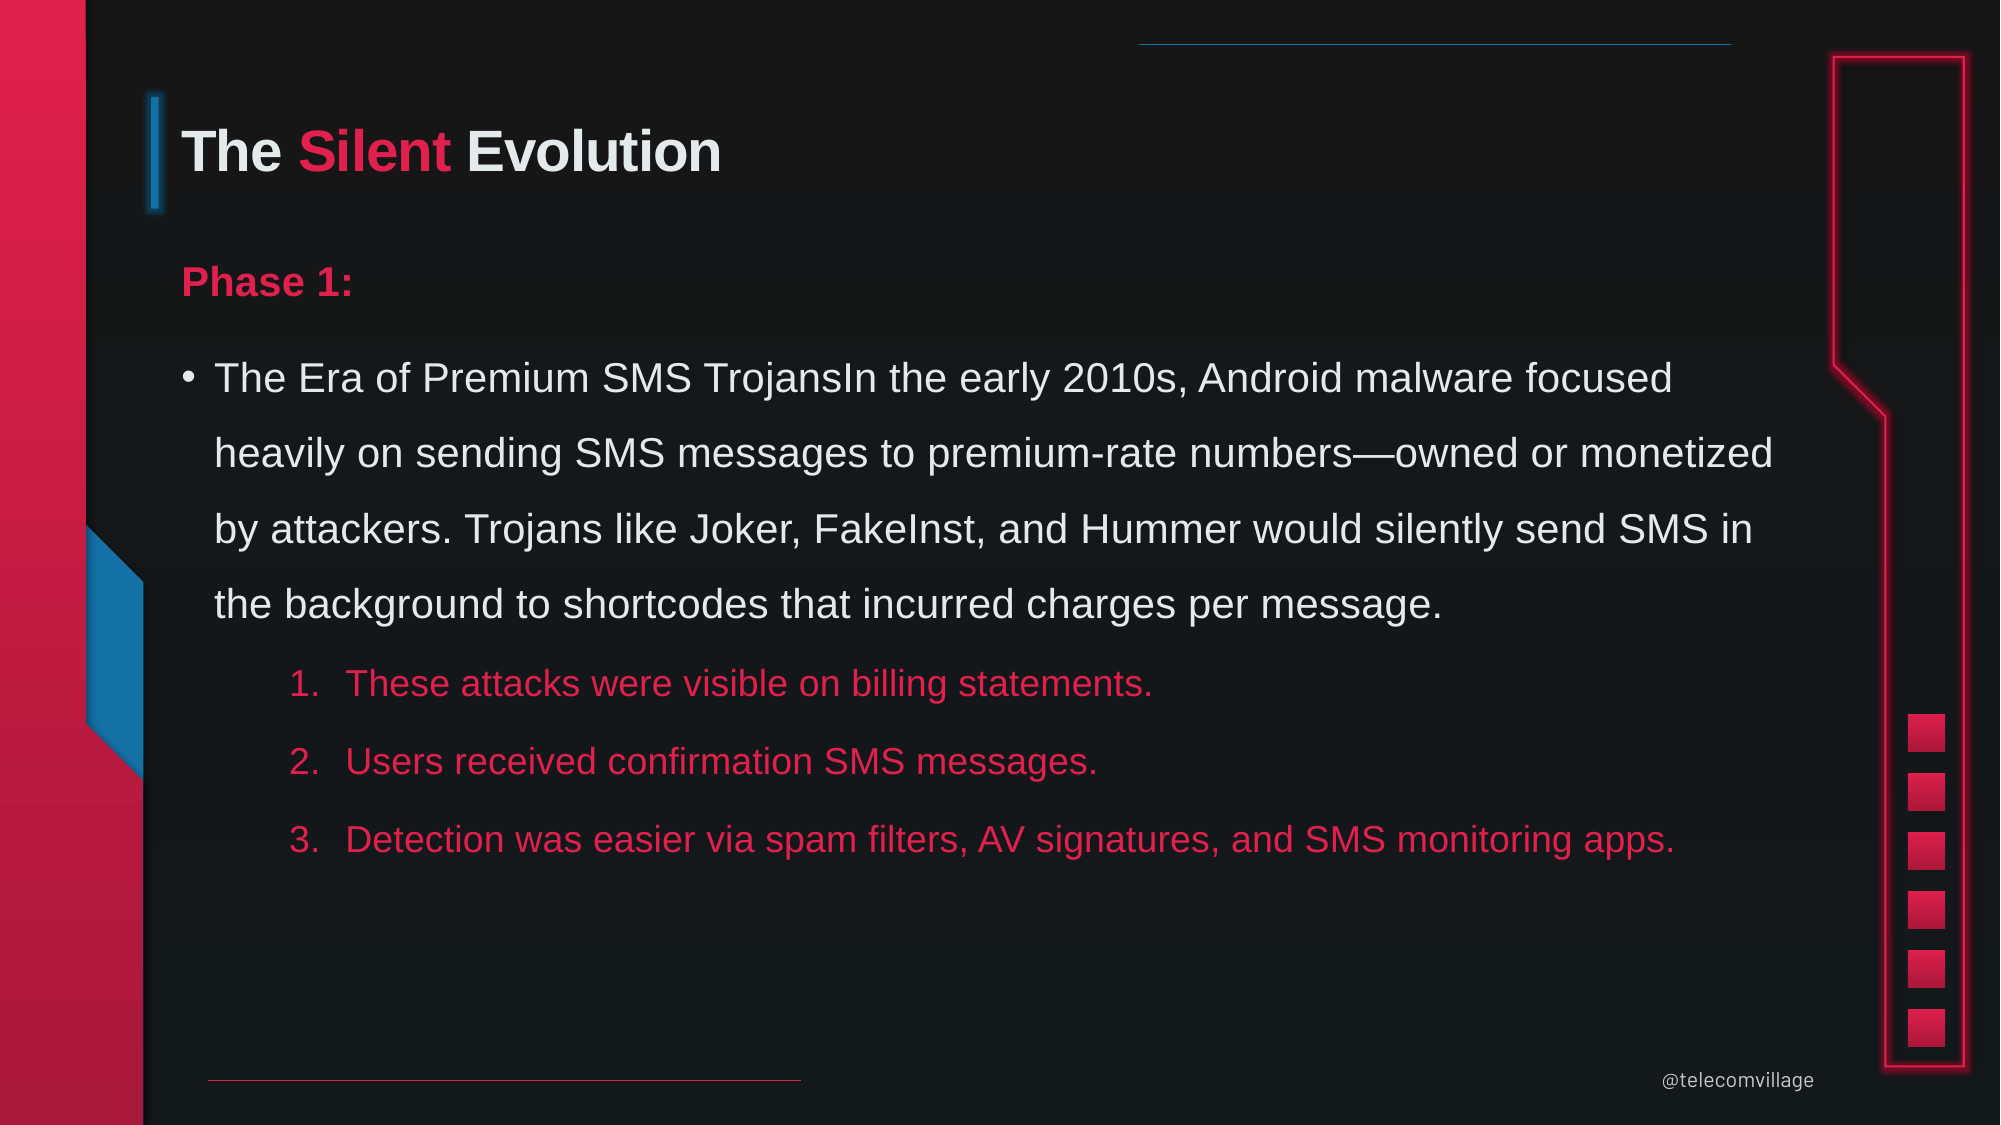

# The Silent Evolution
Phase 1:
The Era of Premium SMS TrojansIn the early 2010s, Android malware focused heavily on sending SMS messages to premium-rate numbers—owned or monetized by attackers. Trojans like Joker, FakeInst, and Hummer would silently send SMS in the background to shortcodes that incurred charges per message.
These attacks were visible on billing statements.
Users received confirmation SMS messages.
Detection was easier via spam filters, AV signatures, and SMS monitoring apps.